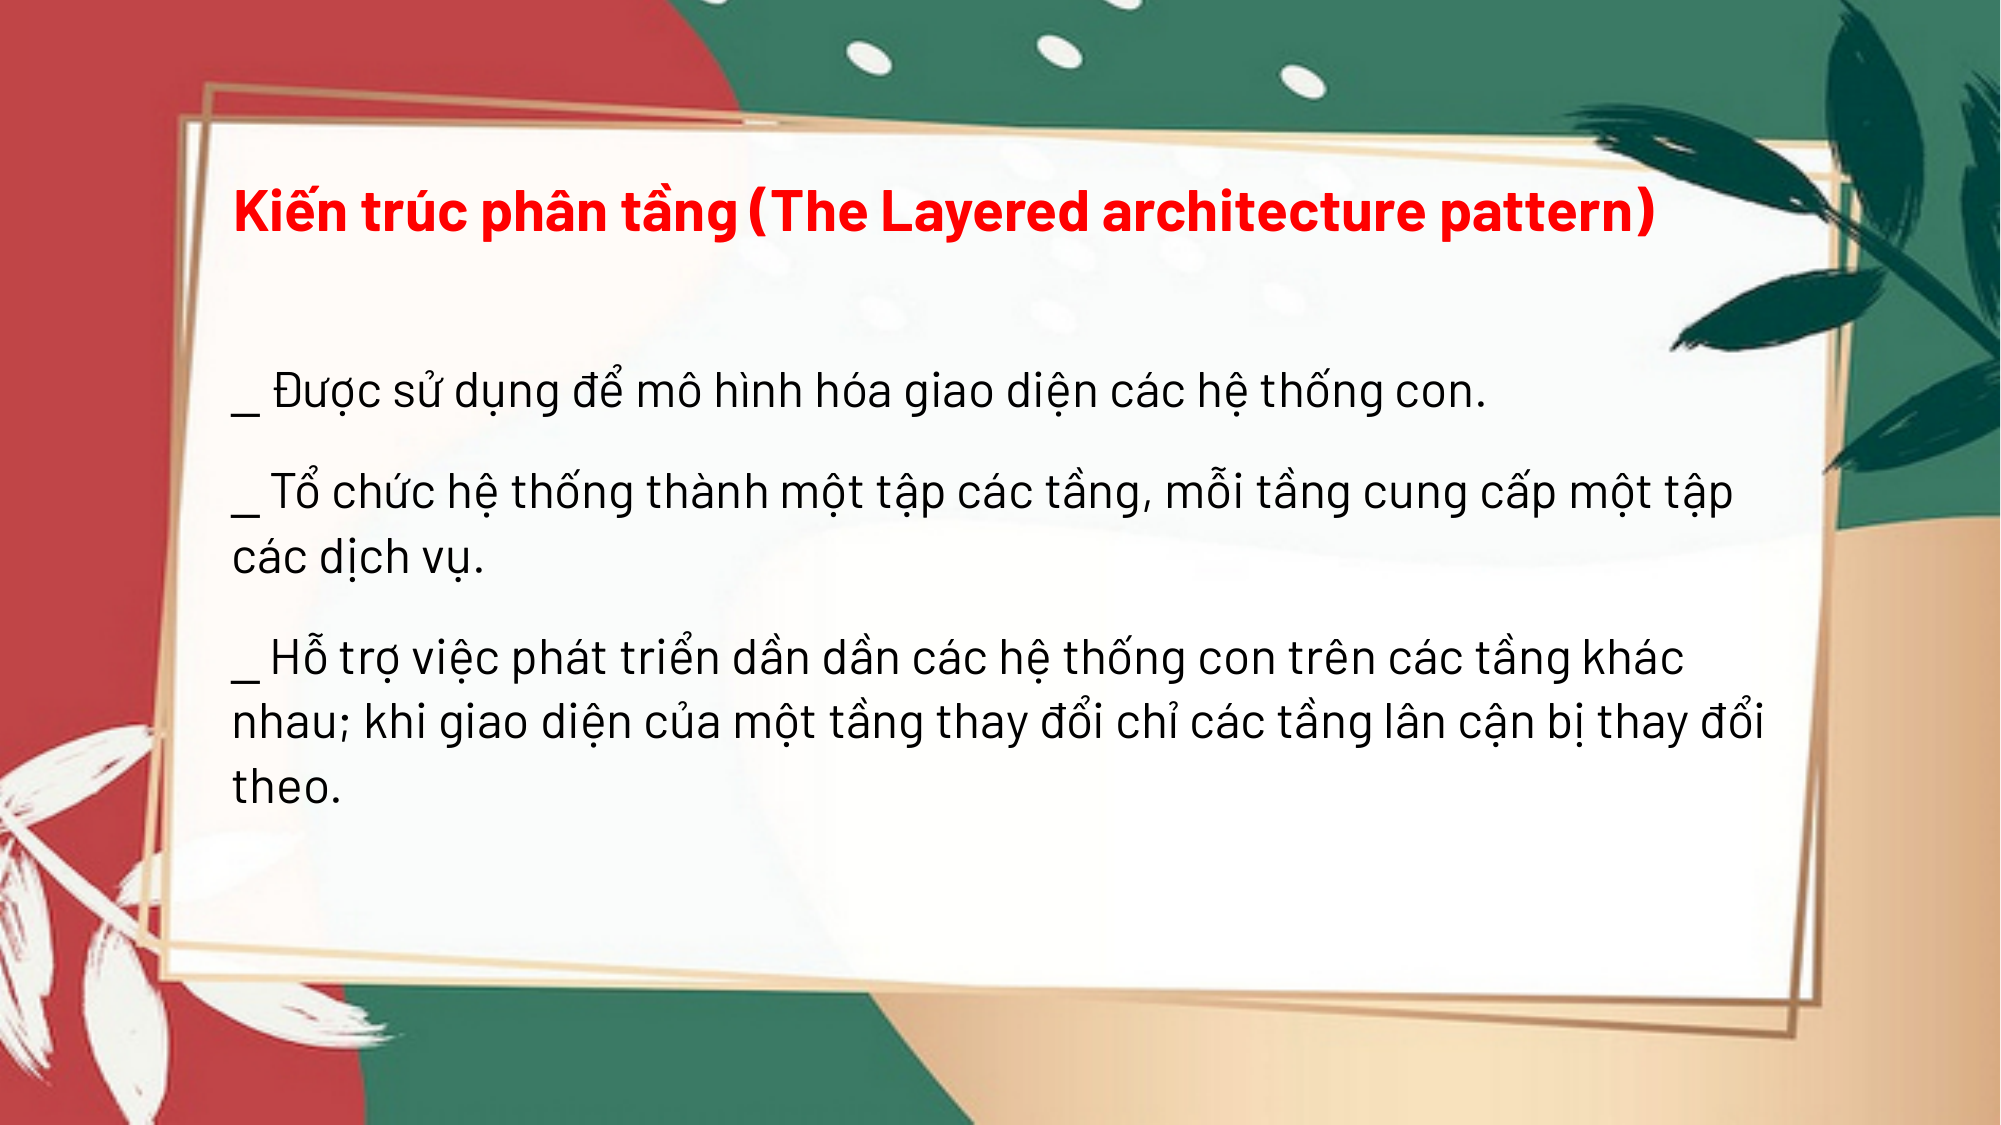

# Kiến trúc phân tầng (The Layered architecture pattern)
_ Được sử dụng để mô hình hóa giao diện các hệ thống con.
_ Tổ chức hệ thống thành một tập các tầng, mỗi tầng cung cấp một tập các dịch vụ.
_ Hỗ trợ việc phát triển dần dần các hệ thống con trên các tầng khác nhau; khi giao diện của một tầng thay đổi chỉ các tầng lân cận bị thay đổi theo.